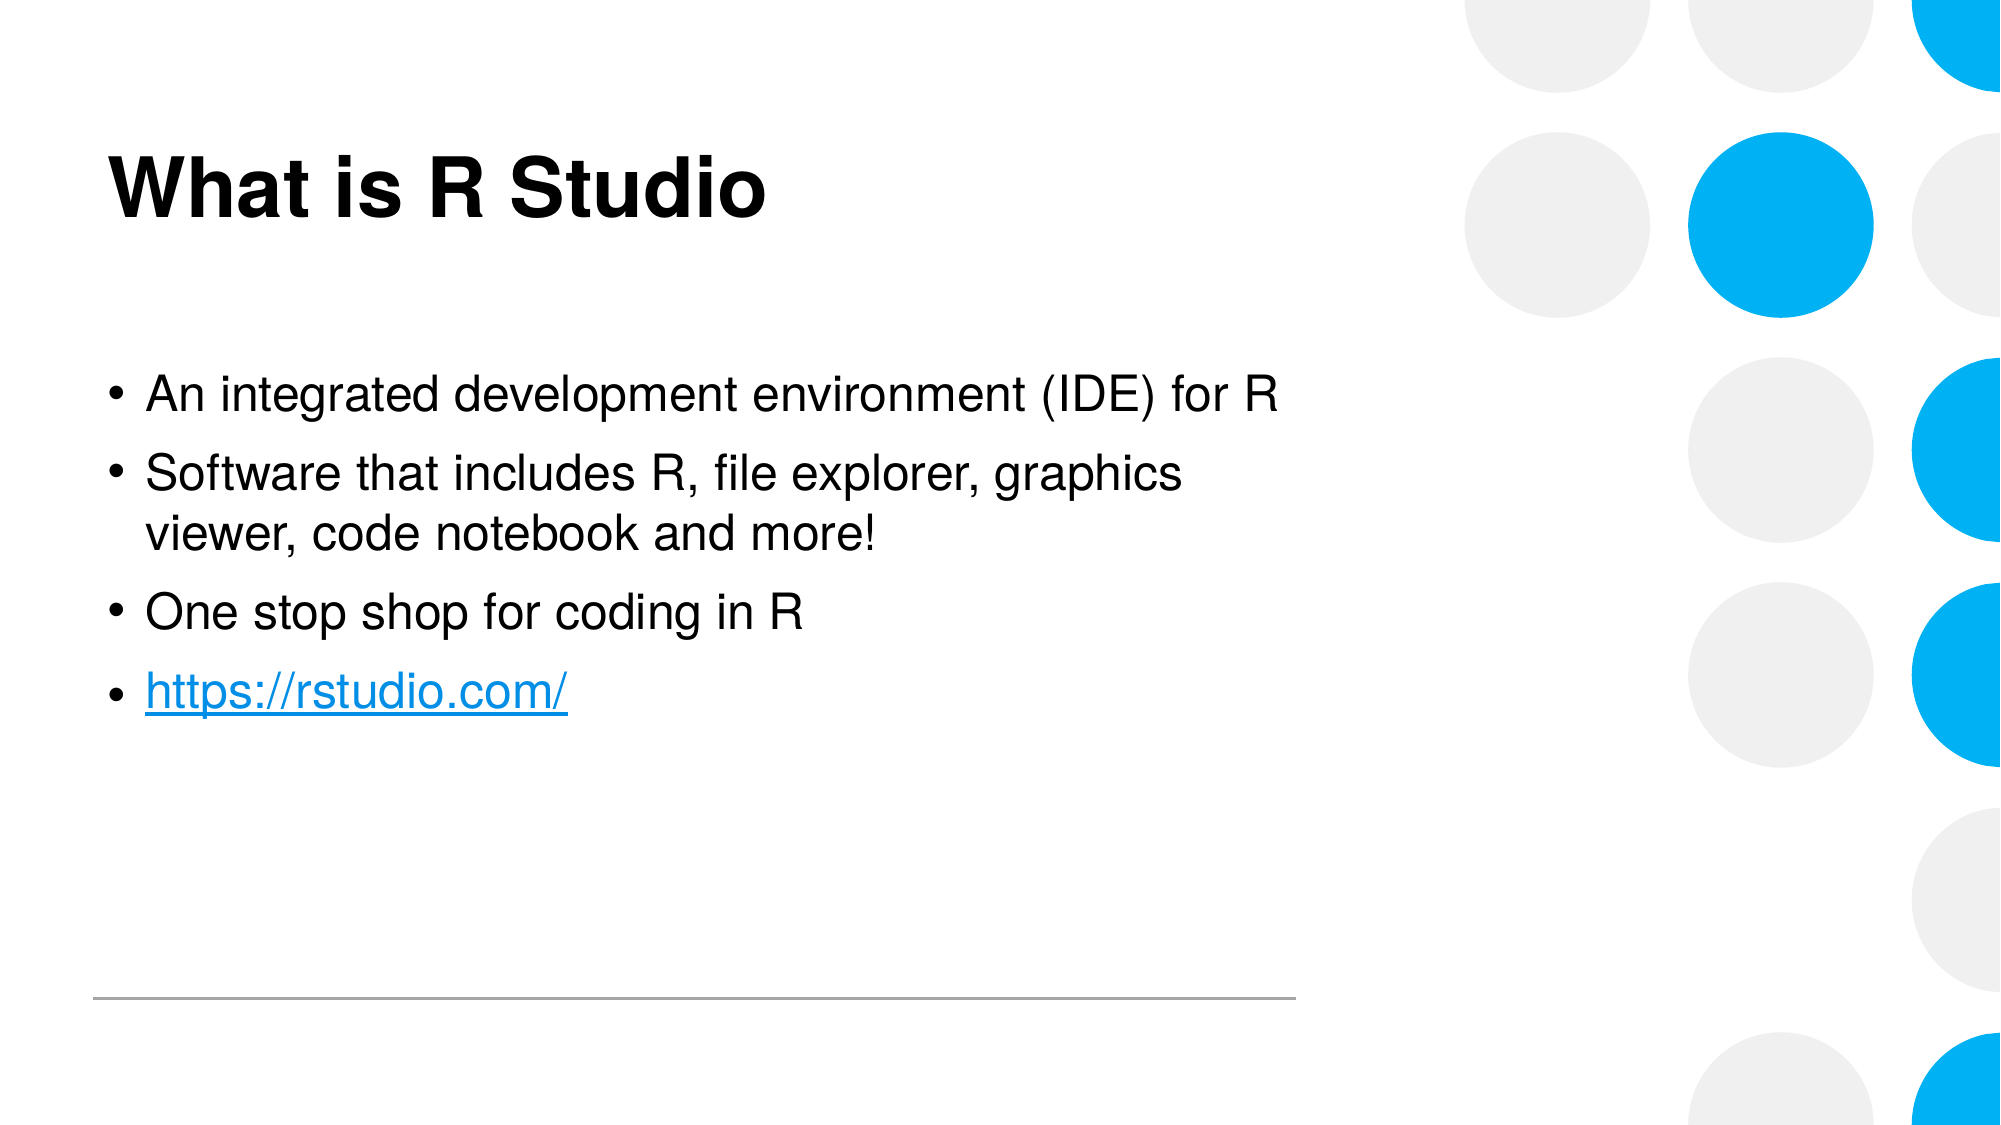

# What is R Studio
An integrated development environment (IDE) for R
Software that includes R, file explorer, graphics viewer, code notebook and more!
One stop shop for coding in R
https://rstudio.com/